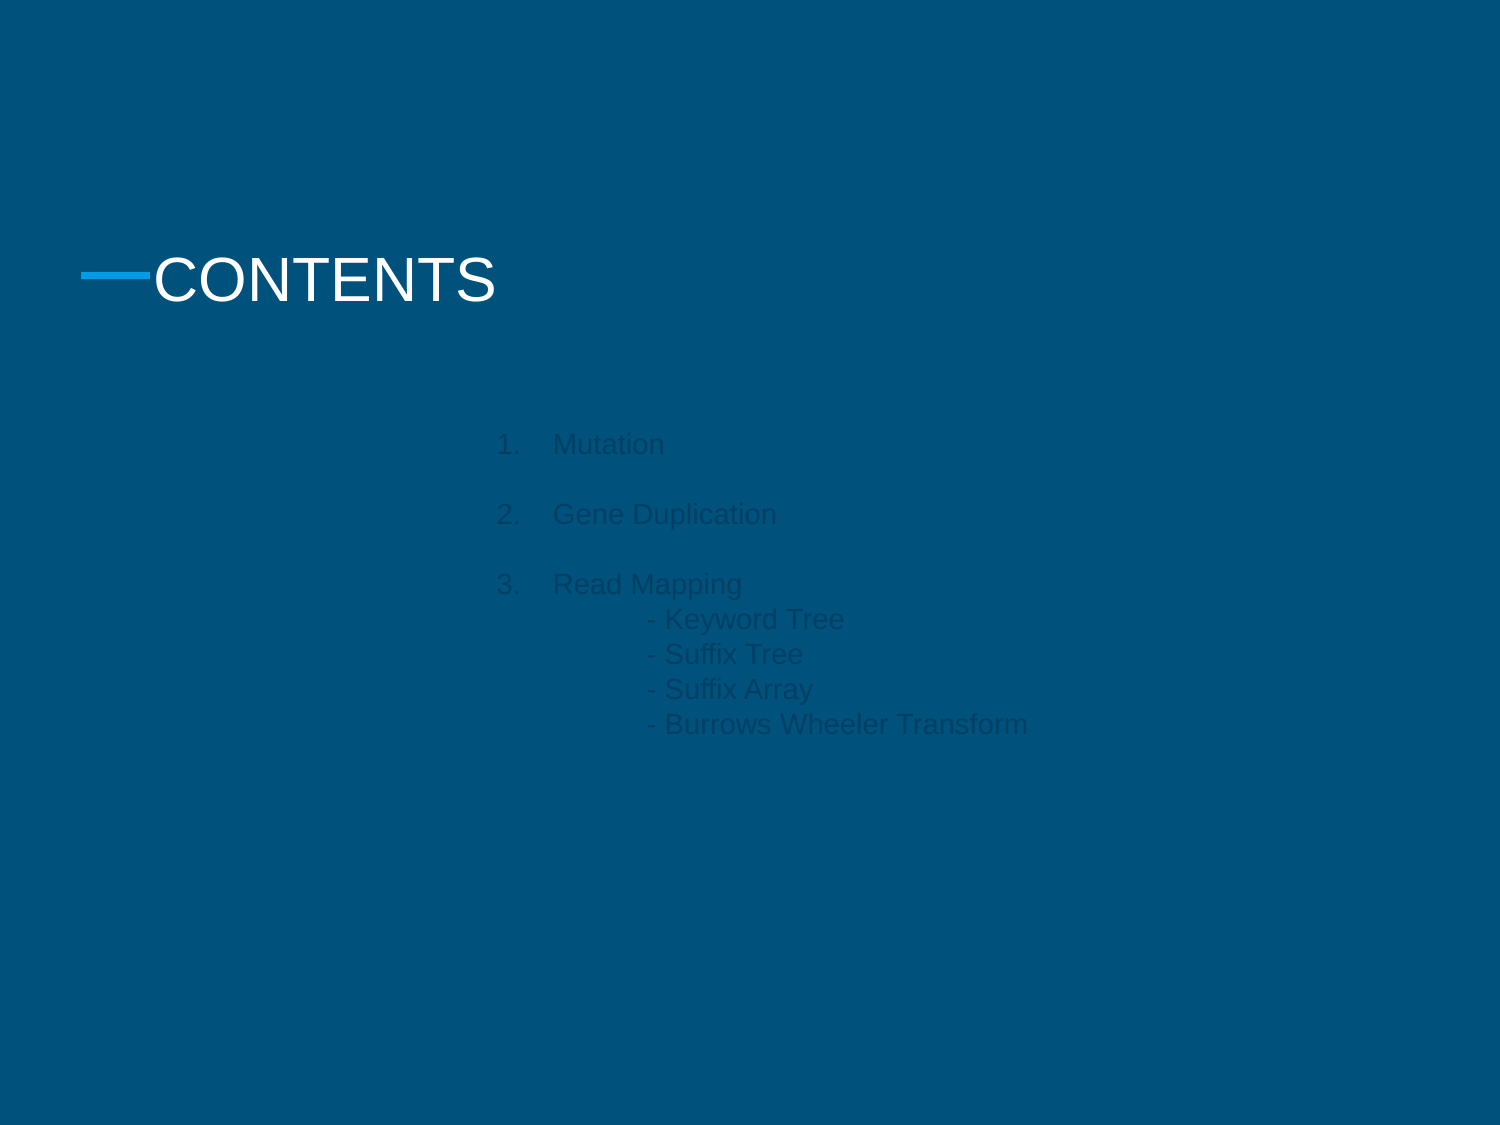

# CONTENTS
Mutation
Gene Duplication
Read Mapping
	- Keyword Tree
	- Suffix Tree
	- Suffix Array
	- Burrows Wheeler Transform